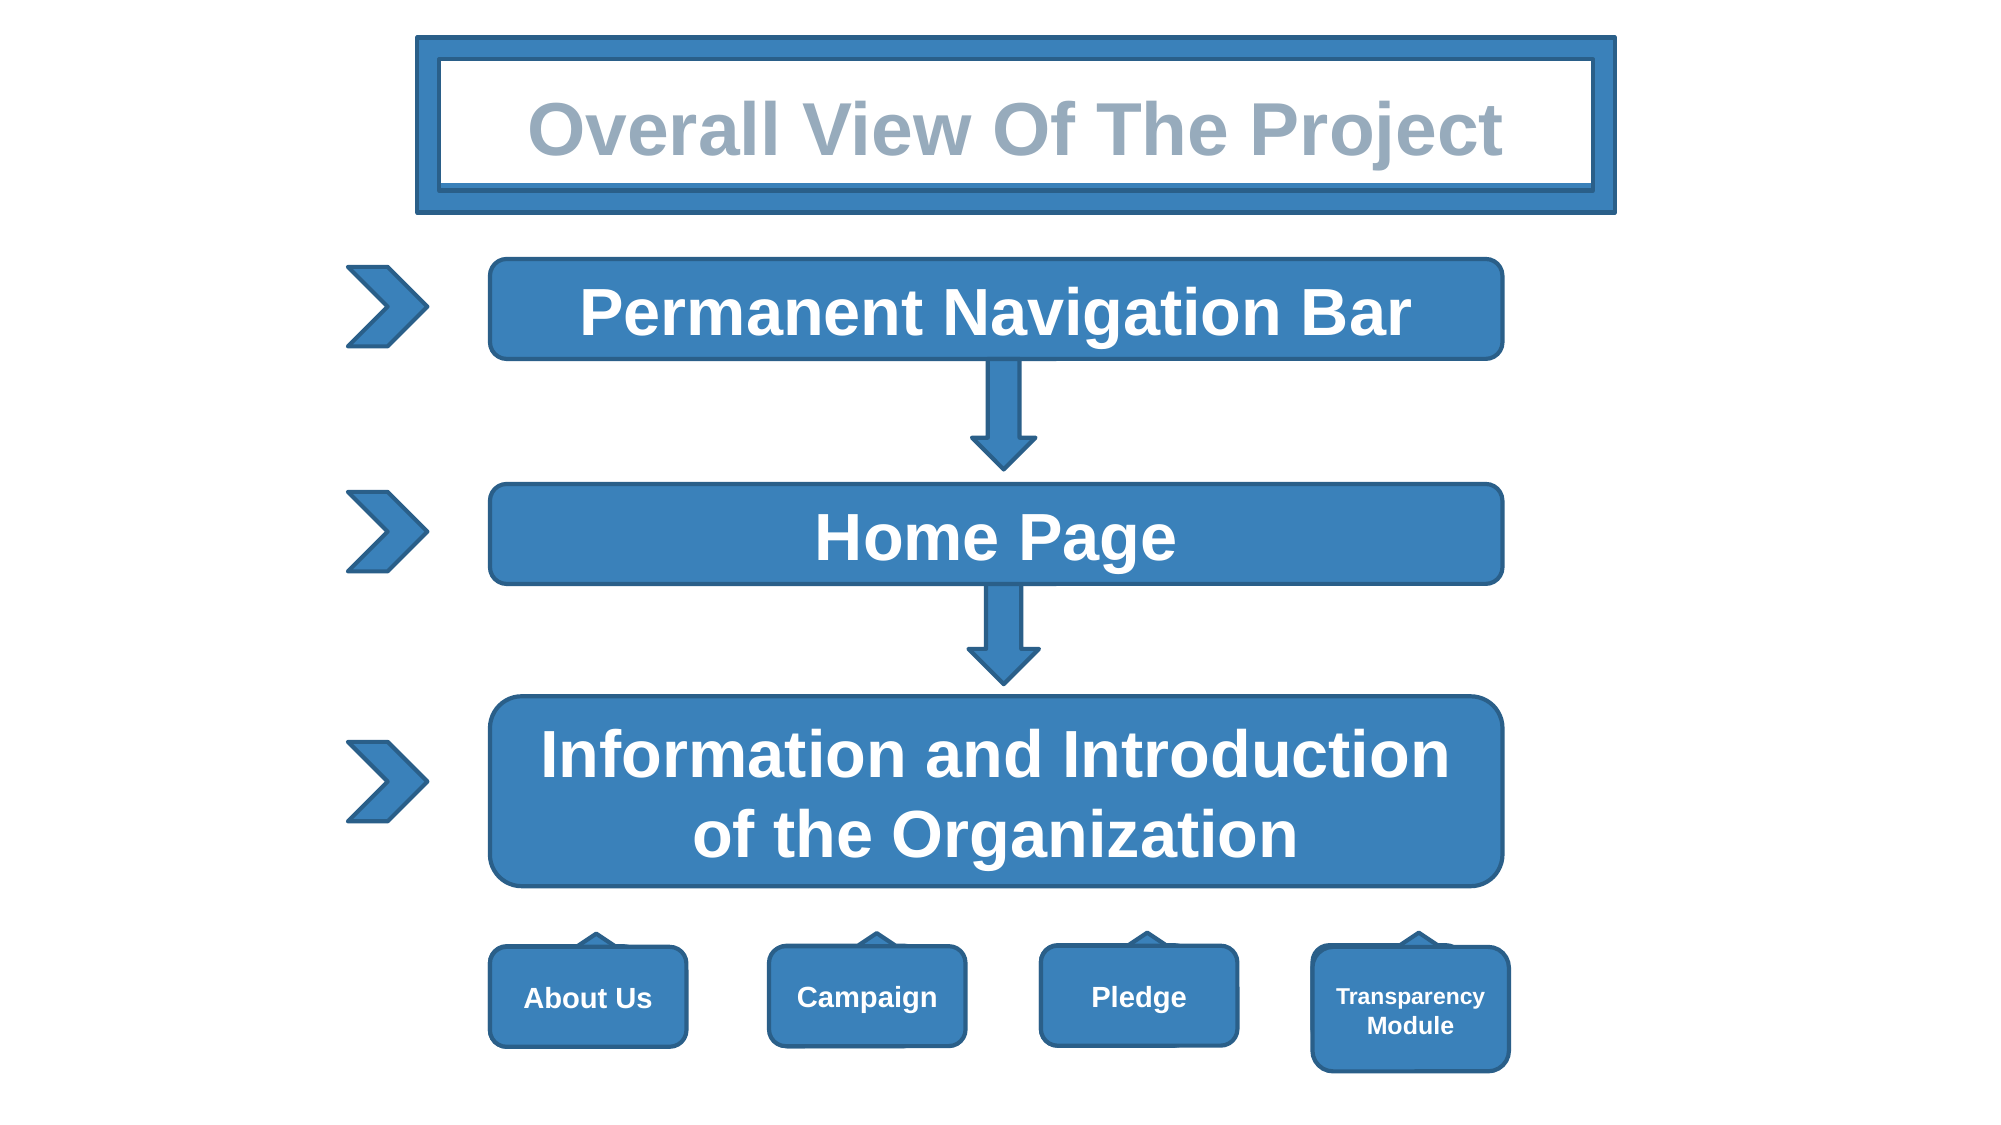

# Overall View Of The Project
Permanent Navigation Bar

Home Page

Information and Introduction of the Organization

Pledge

Campaign
About Us
Transparency Module